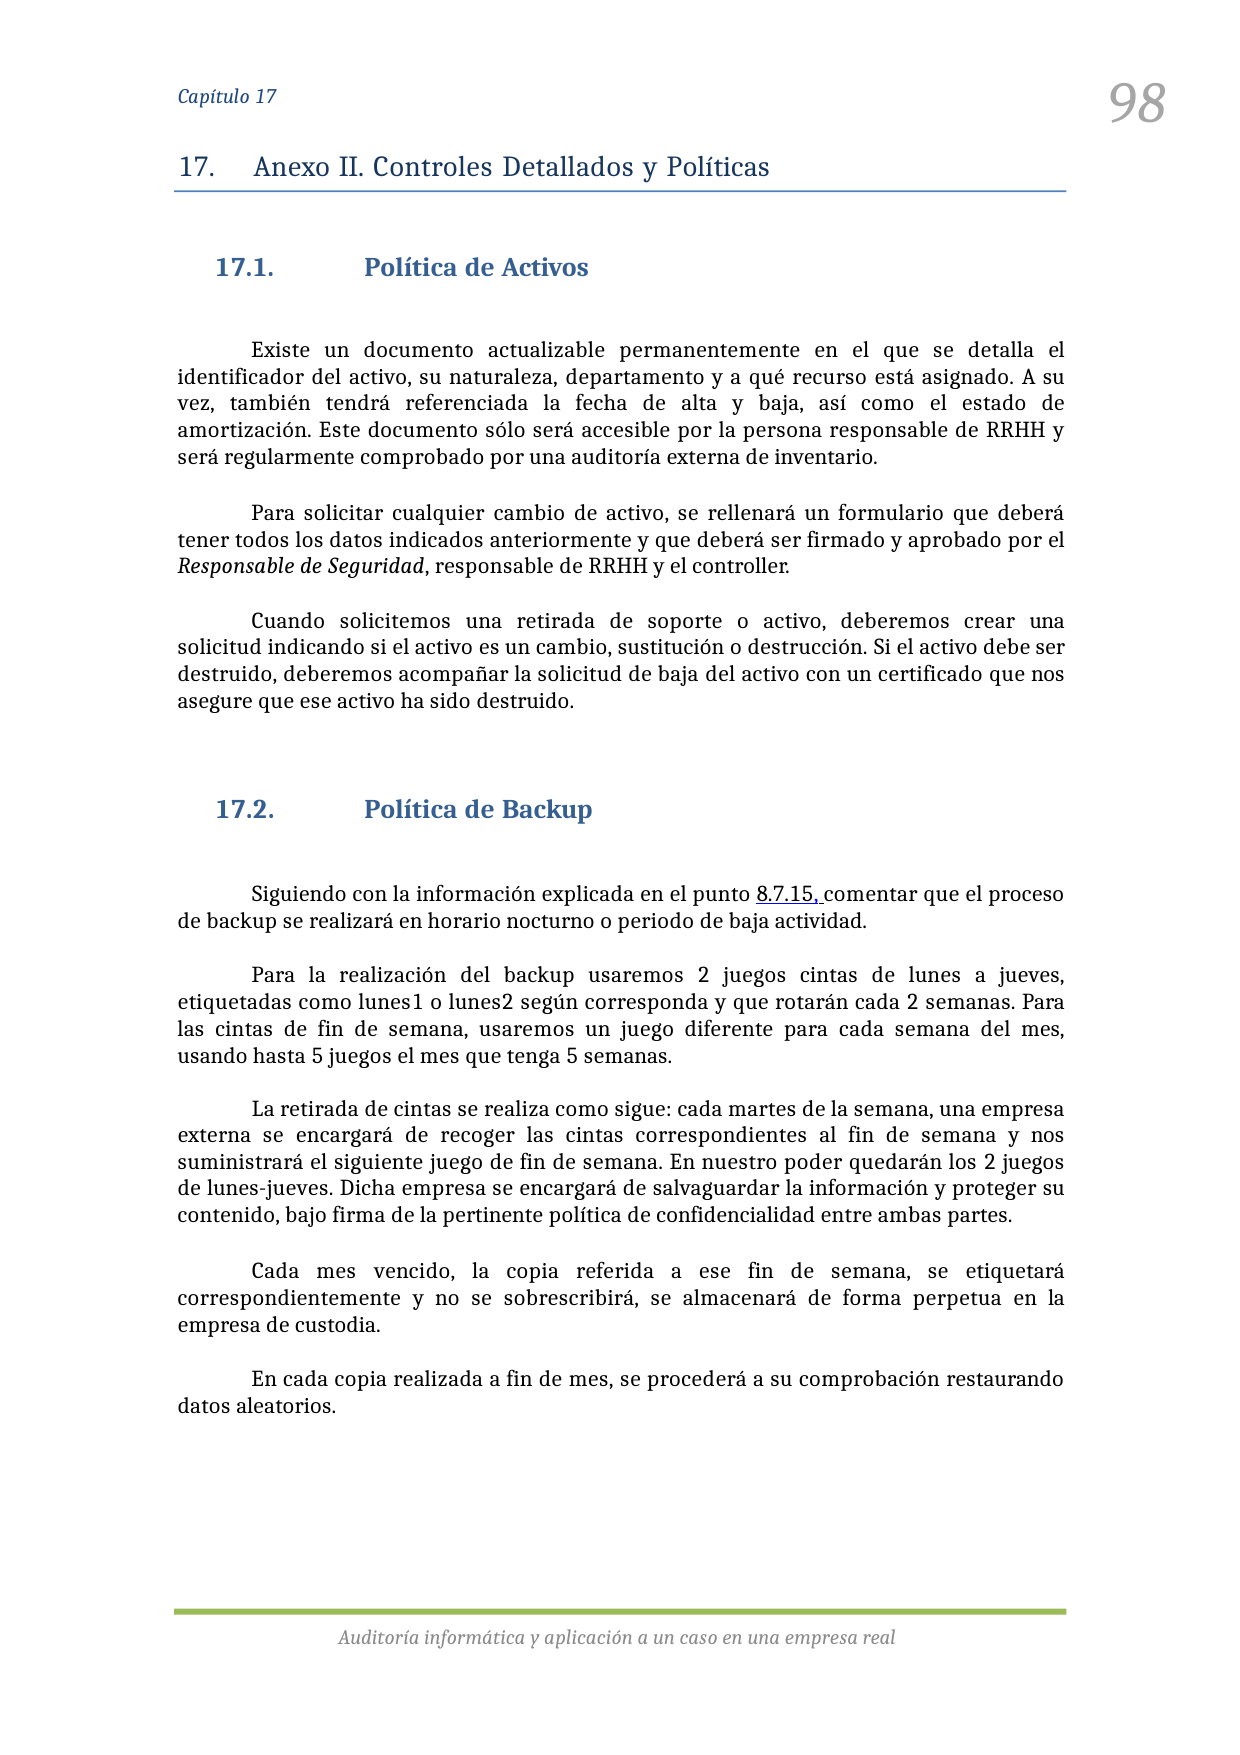

98
Capítulo 17

17.	Anexo II. Controles Detallados y Políticas

17.1.	Política de Activos

Existe un documento actualizable permanentemente en el que se detalla el identificador del activo, su naturaleza, departamento y a qué recurso está asignado. A su vez, también tendrá referenciada la fecha de alta y baja, así como el estado de amortización. Este documento sólo será accesible por la persona responsable de RRHH y será regularmente comprobado por una auditoría externa de inventario.

Para solicitar cualquier cambio de activo, se rellenará un formulario que deberá tener todos los datos indicados anteriormente y que deberá ser firmado y aprobado por el Responsable de Seguridad, responsable de RRHH y el controller.

Cuando solicitemos una retirada de soporte o activo, deberemos crear una solicitud indicando si el activo es un cambio, sustitución o destrucción. Si el activo debe ser destruido, deberemos acompañar la solicitud de baja del activo con un certificado que nos asegure que ese activo ha sido destruido.
17.2.	Política de Backup

Siguiendo con la información explicada en el punto 8.7.15, comentar que el proceso de backup se realizará en horario nocturno o periodo de baja actividad.

Para la realización del backup usaremos 2 juegos cintas de lunes a jueves, etiquetadas como lunes1 o lunes2 según corresponda y que rotarán cada 2 semanas. Para las cintas de fin de semana, usaremos un juego diferente para cada semana del mes, usando hasta 5 juegos el mes que tenga 5 semanas.

La retirada de cintas se realiza como sigue: cada martes de la semana, una empresa externa se encargará de recoger las cintas correspondientes al fin de semana y nos suministrará el siguiente juego de fin de semana. En nuestro poder quedarán los 2 juegos de lunes-jueves. Dicha empresa se encargará de salvaguardar la información y proteger su contenido, bajo firma de la pertinente política de confidencialidad entre ambas partes.

Cada  mes  vencido,  la  copia  referida  a  ese  fin de  semana, se  etiquetará correspondientemente y no se sobrescribirá, se almacenará de forma perpetua en la empresa de custodia.

En cada copia realizada a fin de mes, se procederá a su comprobación restaurando datos aleatorios.

Auditoría informática y aplicación a un caso en una empresa real